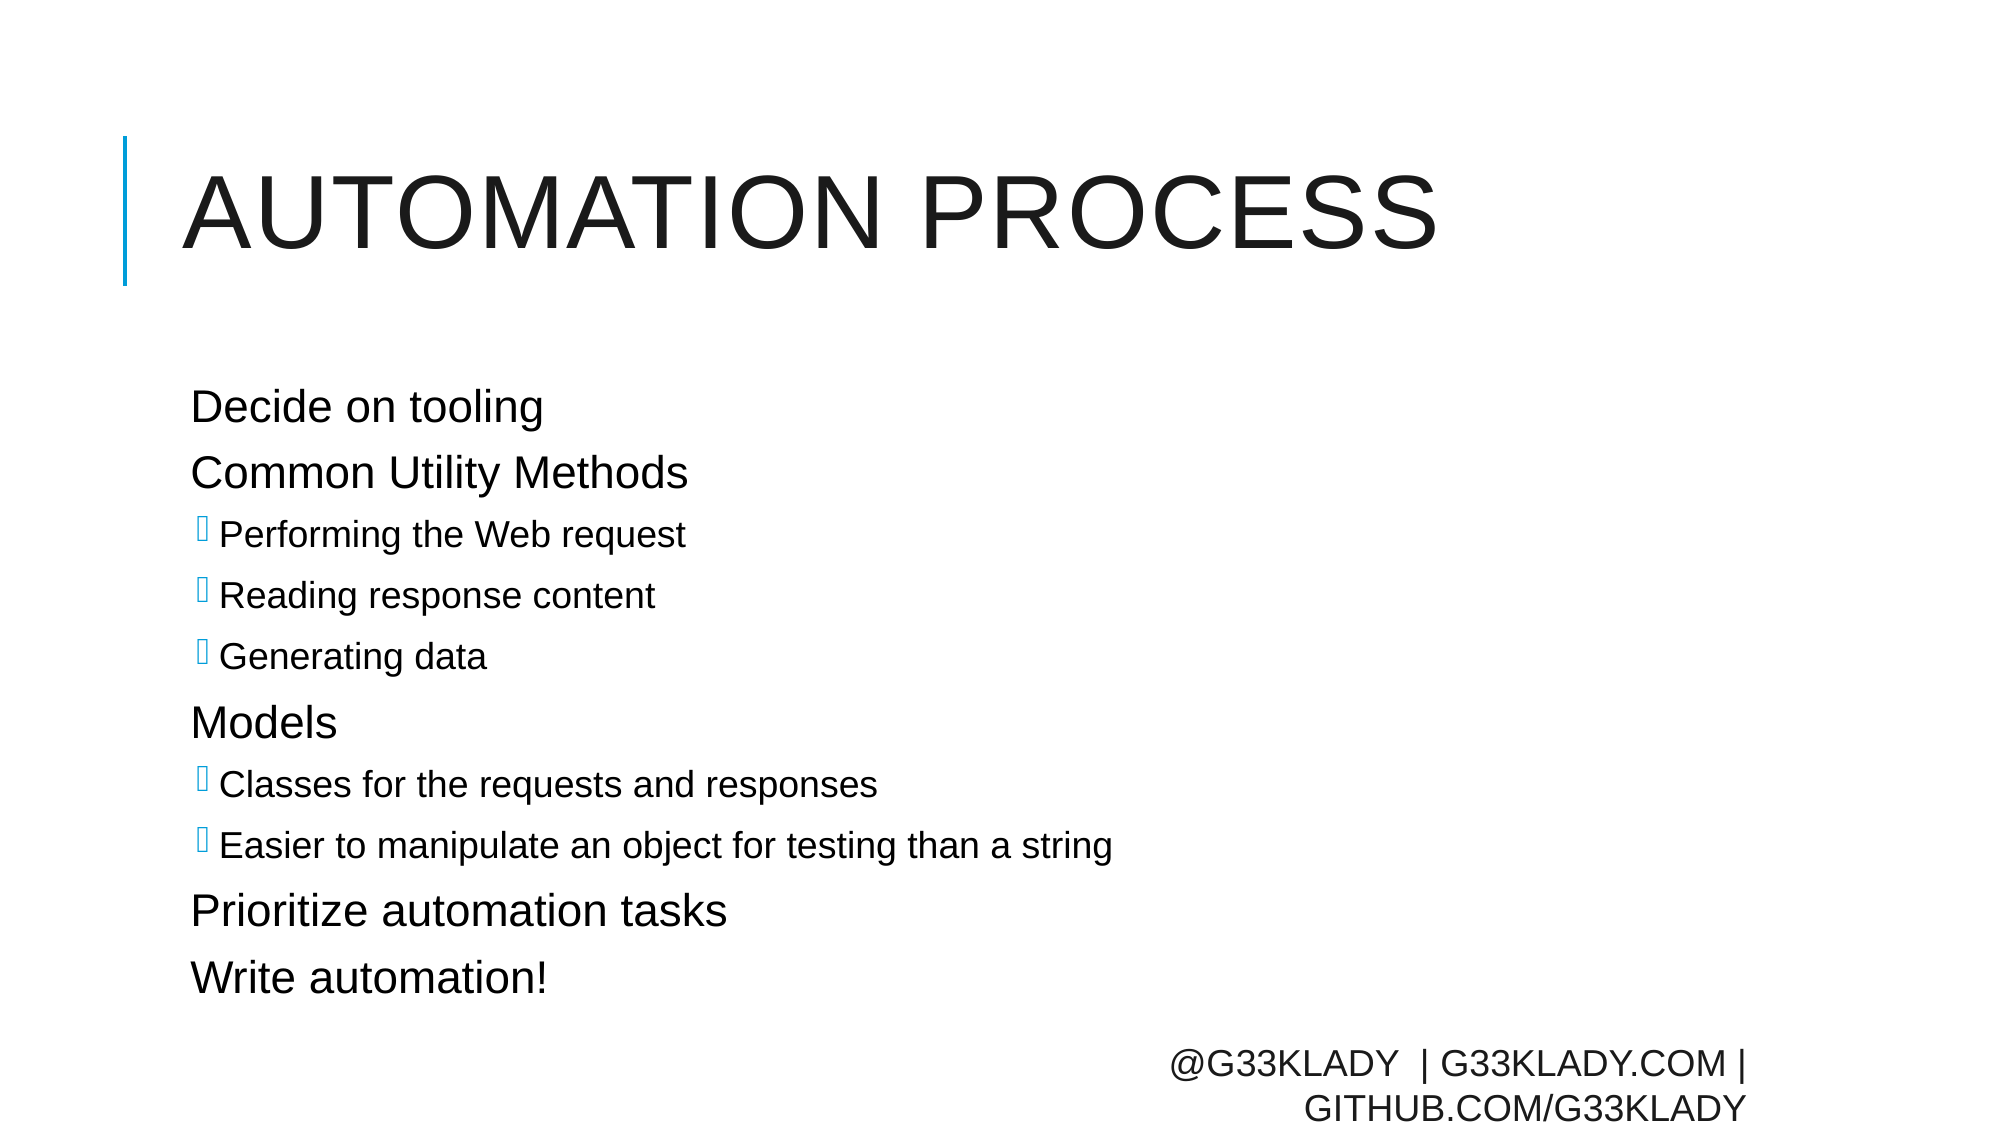

# Automation process
Decide on tooling
Common Utility Methods
Performing the Web request
Reading response content
Generating data
Models
Classes for the requests and responses
Easier to manipulate an object for testing than a string
Prioritize automation tasks
Write automation!

@g33klady  | g33klady.com | github.com/g33klady